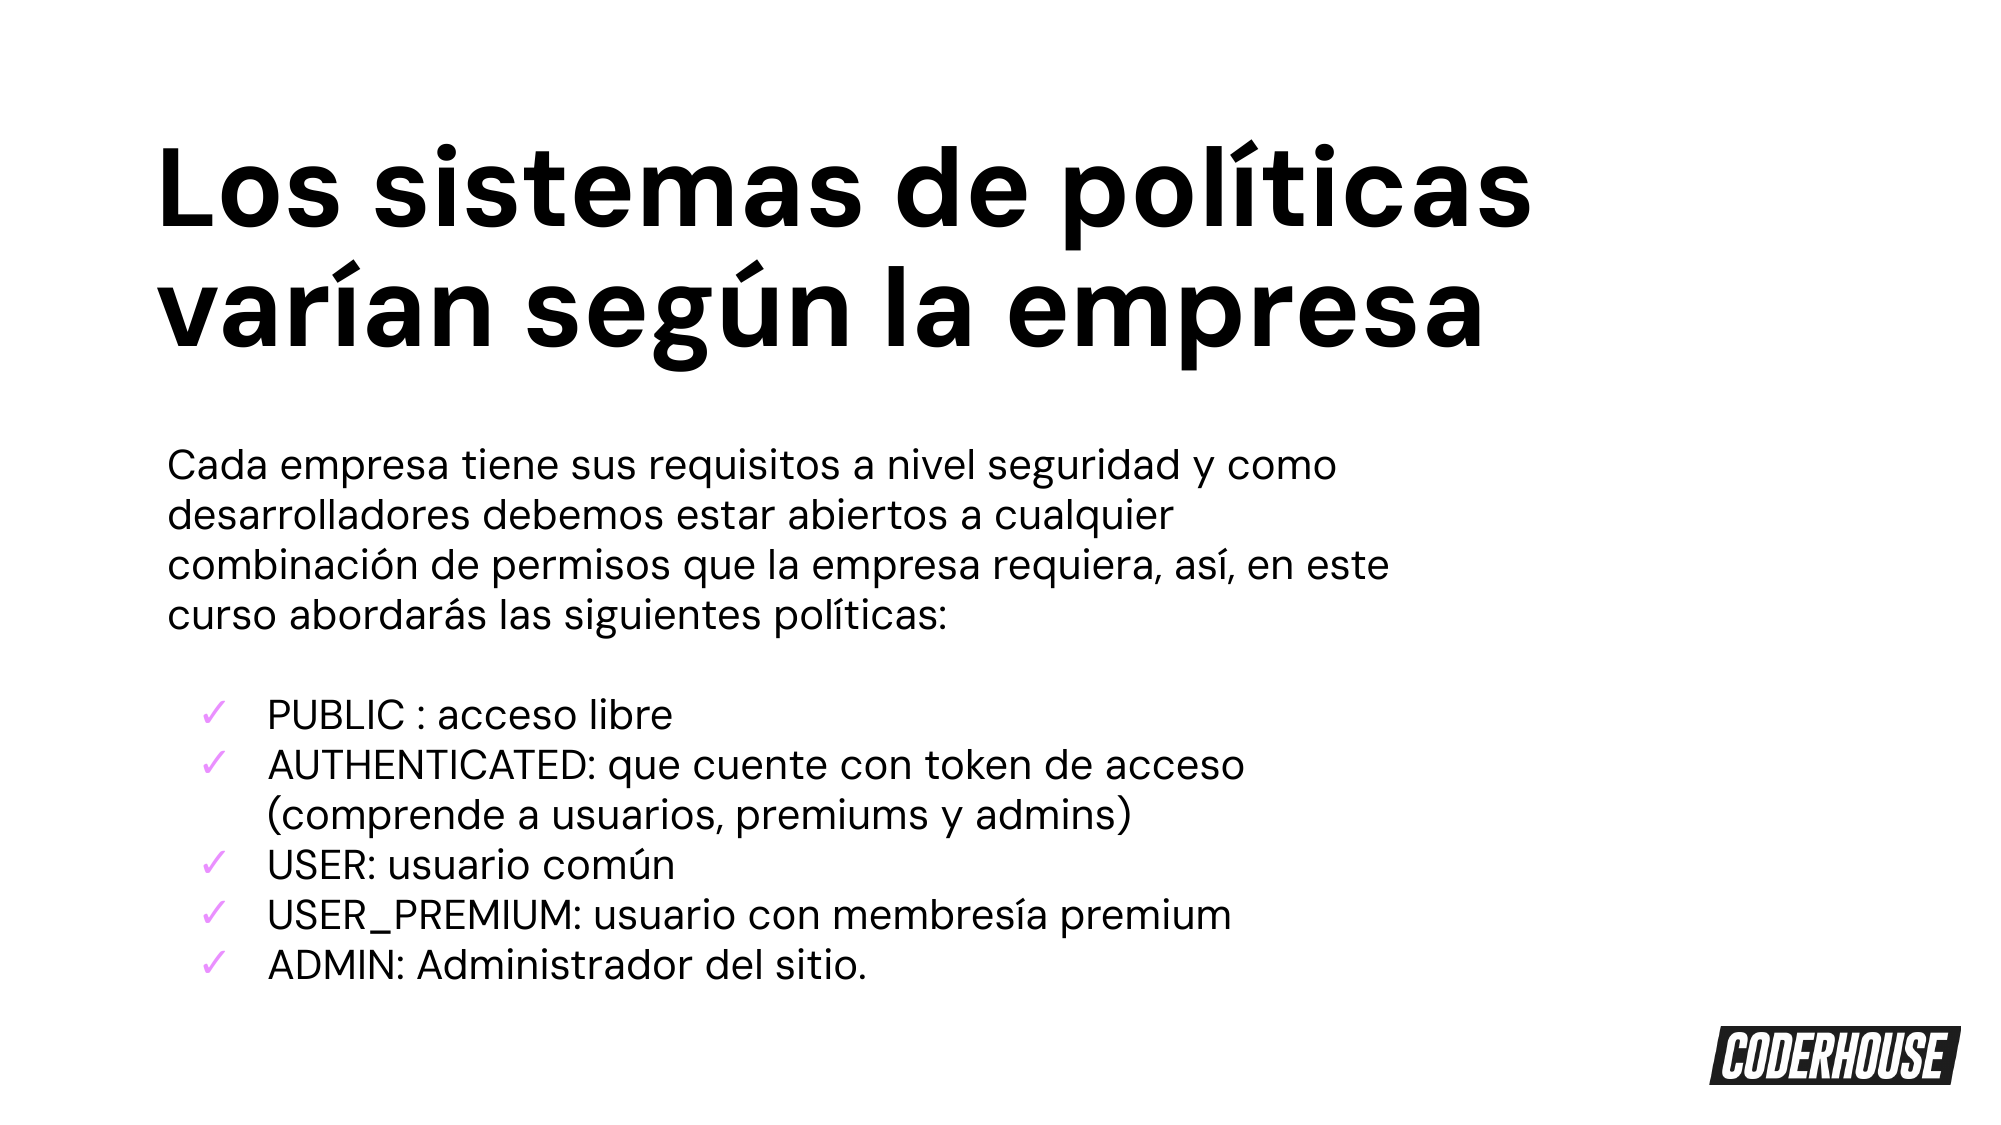

Los sistemas de políticas varían según la empresa

Cada empresa tiene sus requisitos a nivel seguridad y como desarrolladores debemos estar abiertos a cualquier combinación de permisos que la empresa requiera, así, en este curso abordarás las siguientes políticas:

PUBLIC : acceso libre
AUTHENTICATED: que cuente con token de acceso (comprende a usuarios, premiums y admins)
USER: usuario común
USER_PREMIUM: usuario con membresía premium
ADMIN: Administrador del sitio.